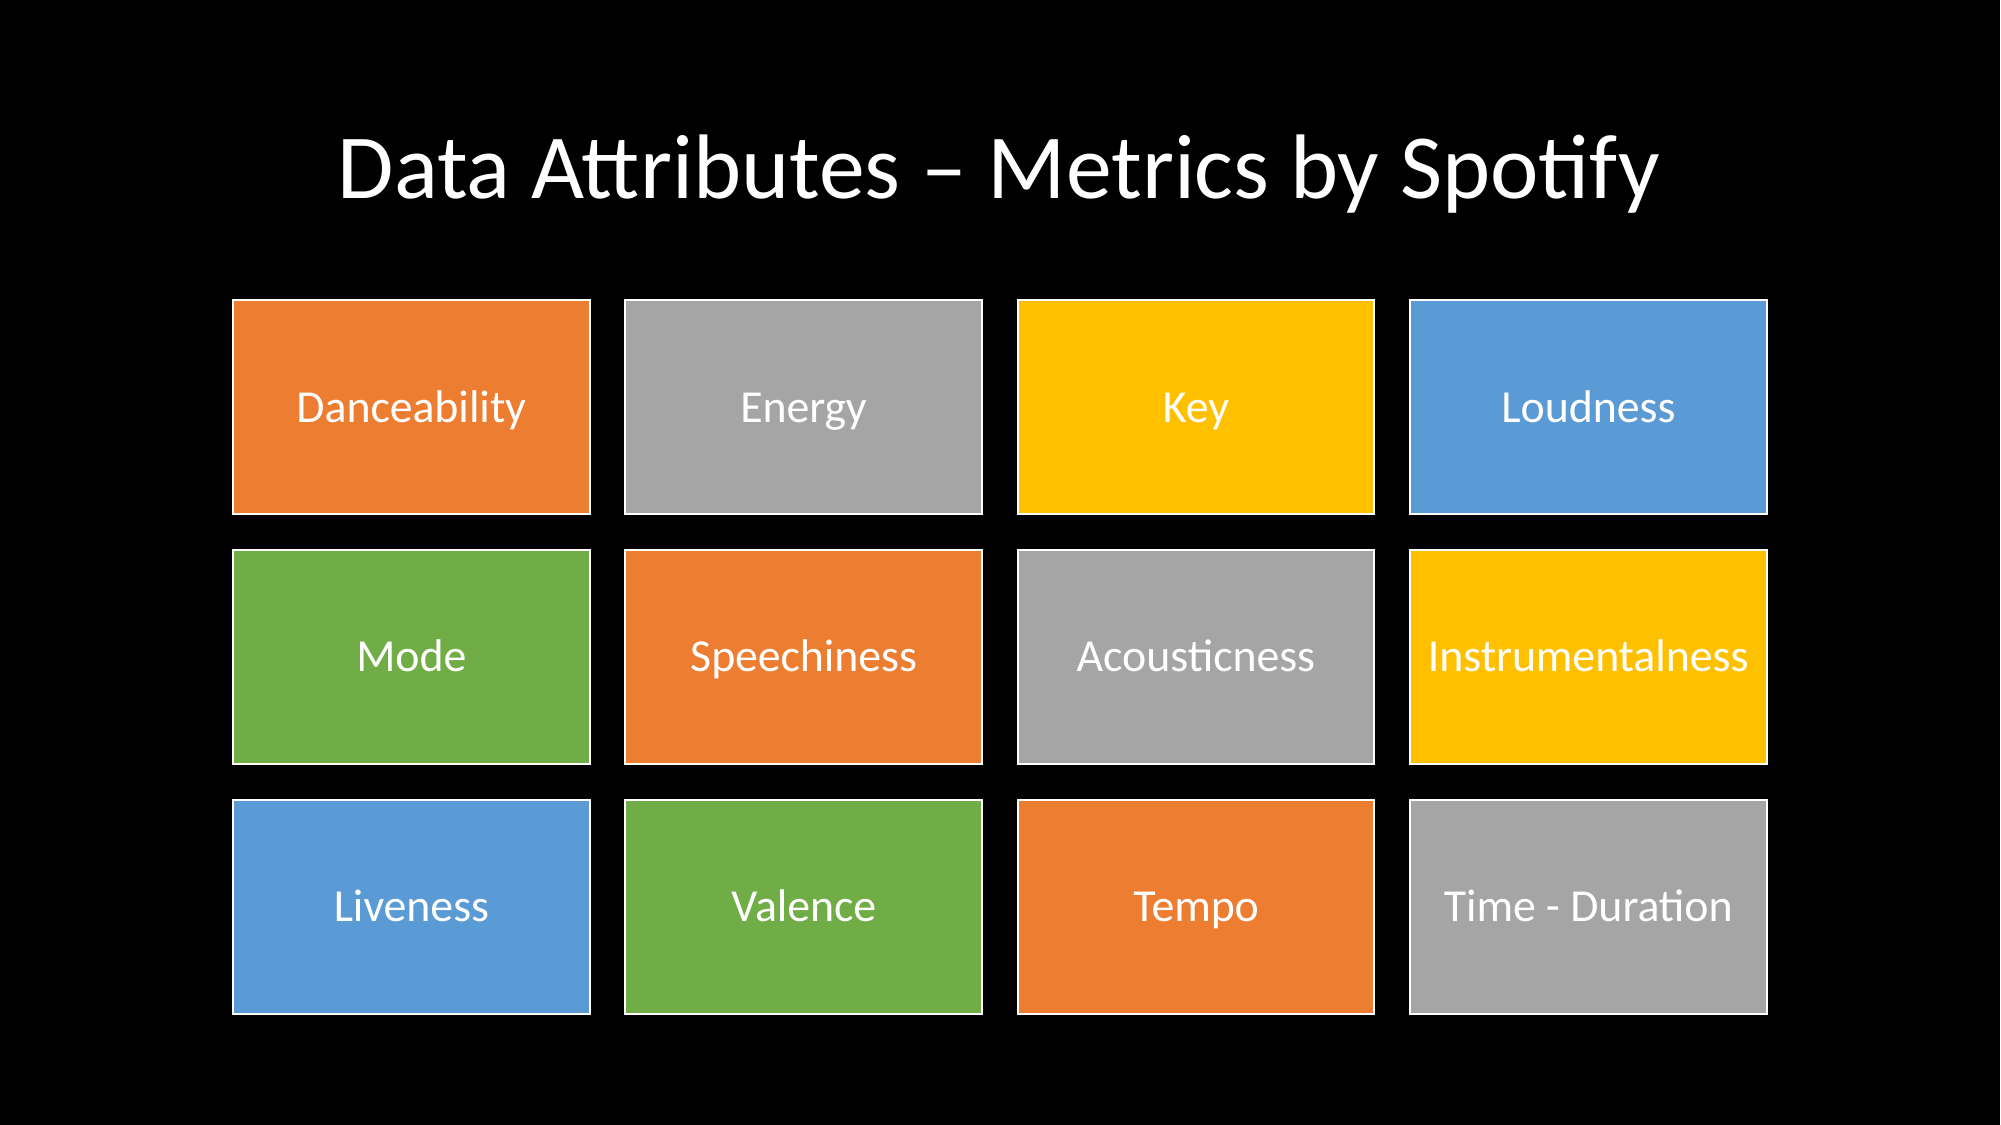

# Data Attributes – Metrics by Spotify
Danceability
Energy
Key
Loudness
Mode
Speechiness
Acousticness
Instrumentalness
Liveness
Valence
Tempo
Time - Duration